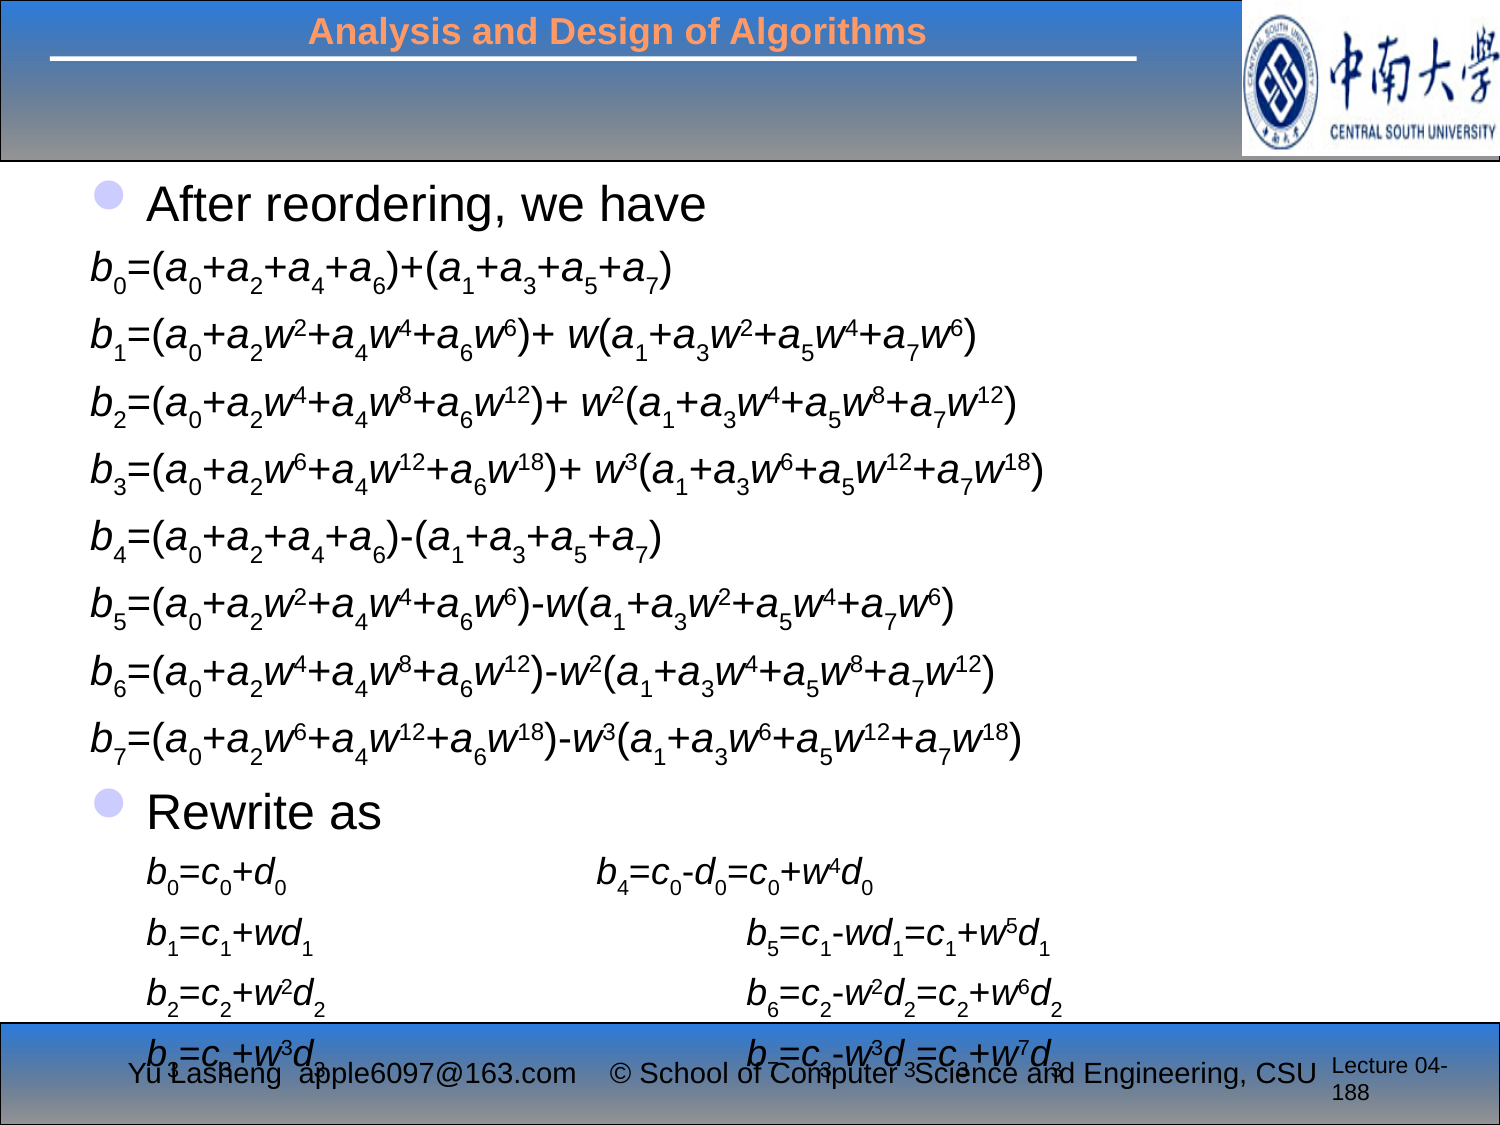

After reordering, we have
b0=(a0+a2+a4+a6)+(a1+a3+a5+a7)
b1=(a0+a2w2+a4w4+a6w6)+ w(a1+a3w2+a5w4+a7w6)
b2=(a0+a2w4+a4w8+a6w12)+ w2(a1+a3w4+a5w8+a7w12)
b3=(a0+a2w6+a4w12+a6w18)+ w3(a1+a3w6+a5w12+a7w18)
b4=(a0+a2+a4+a6)-(a1+a3+a5+a7)
b5=(a0+a2w2+a4w4+a6w6)-w(a1+a3w2+a5w4+a7w6)
b6=(a0+a2w4+a4w8+a6w12)-w2(a1+a3w4+a5w8+a7w12)
b7=(a0+a2w6+a4w12+a6w18)-w3(a1+a3w6+a5w12+a7w18)
Rewrite as
	b0=c0+d0			b4=c0-d0=c0+w4d0
	b1=c1+wd1			b5=c1-wd1=c1+w5d1
	b2=c2+w2d2			b6=c2-w2d2=c2+w6d2
	b3=c3+w3d3			b7=c3-w3d3=c3+w7d3

Lecture 04-188